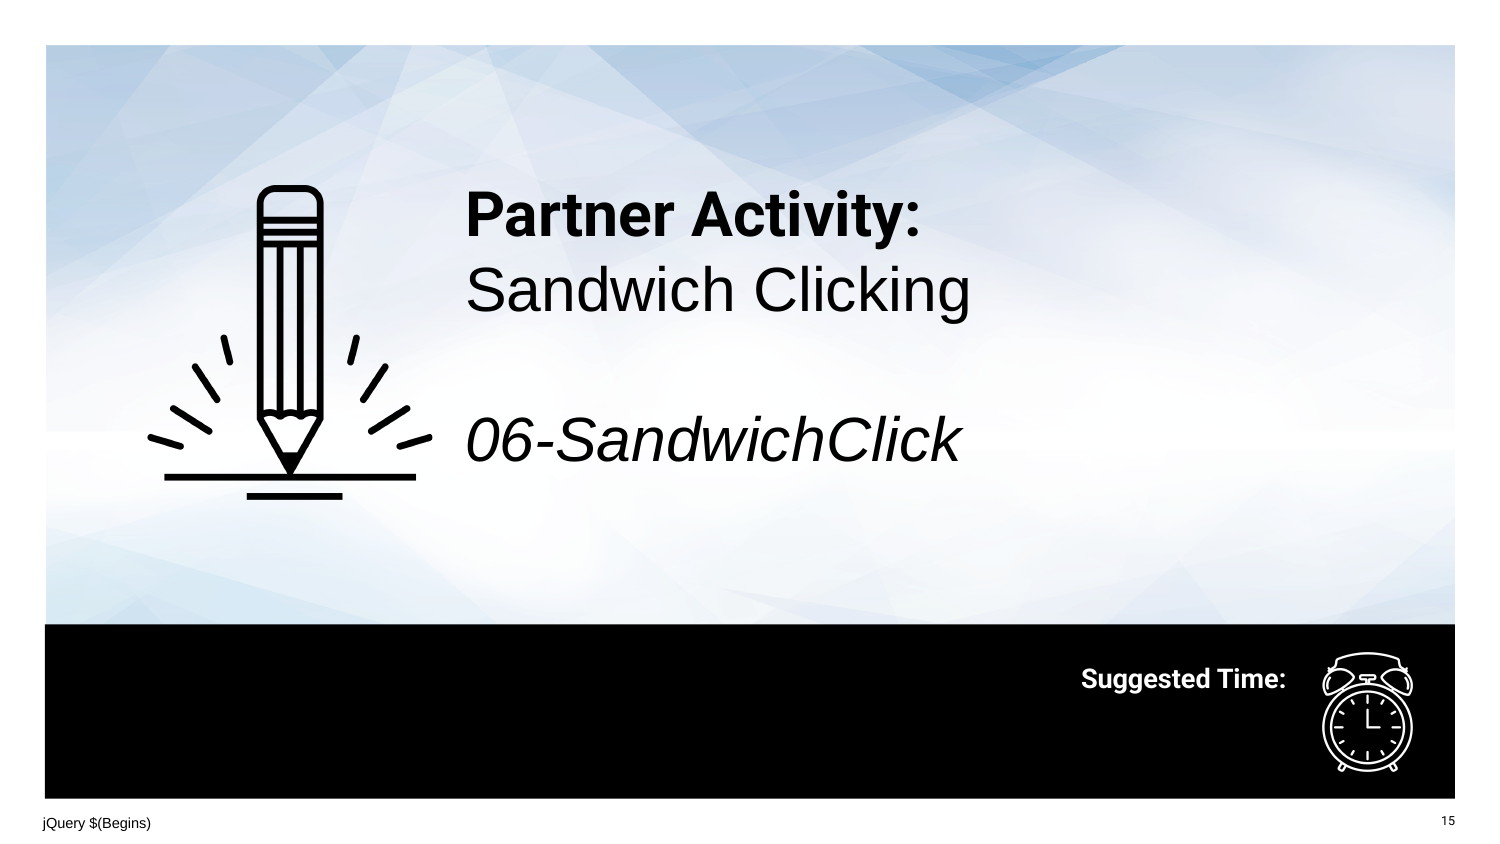

Partner Activity:
Sandwich Clicking
06-SandwichClick
jQuery $(Begins)